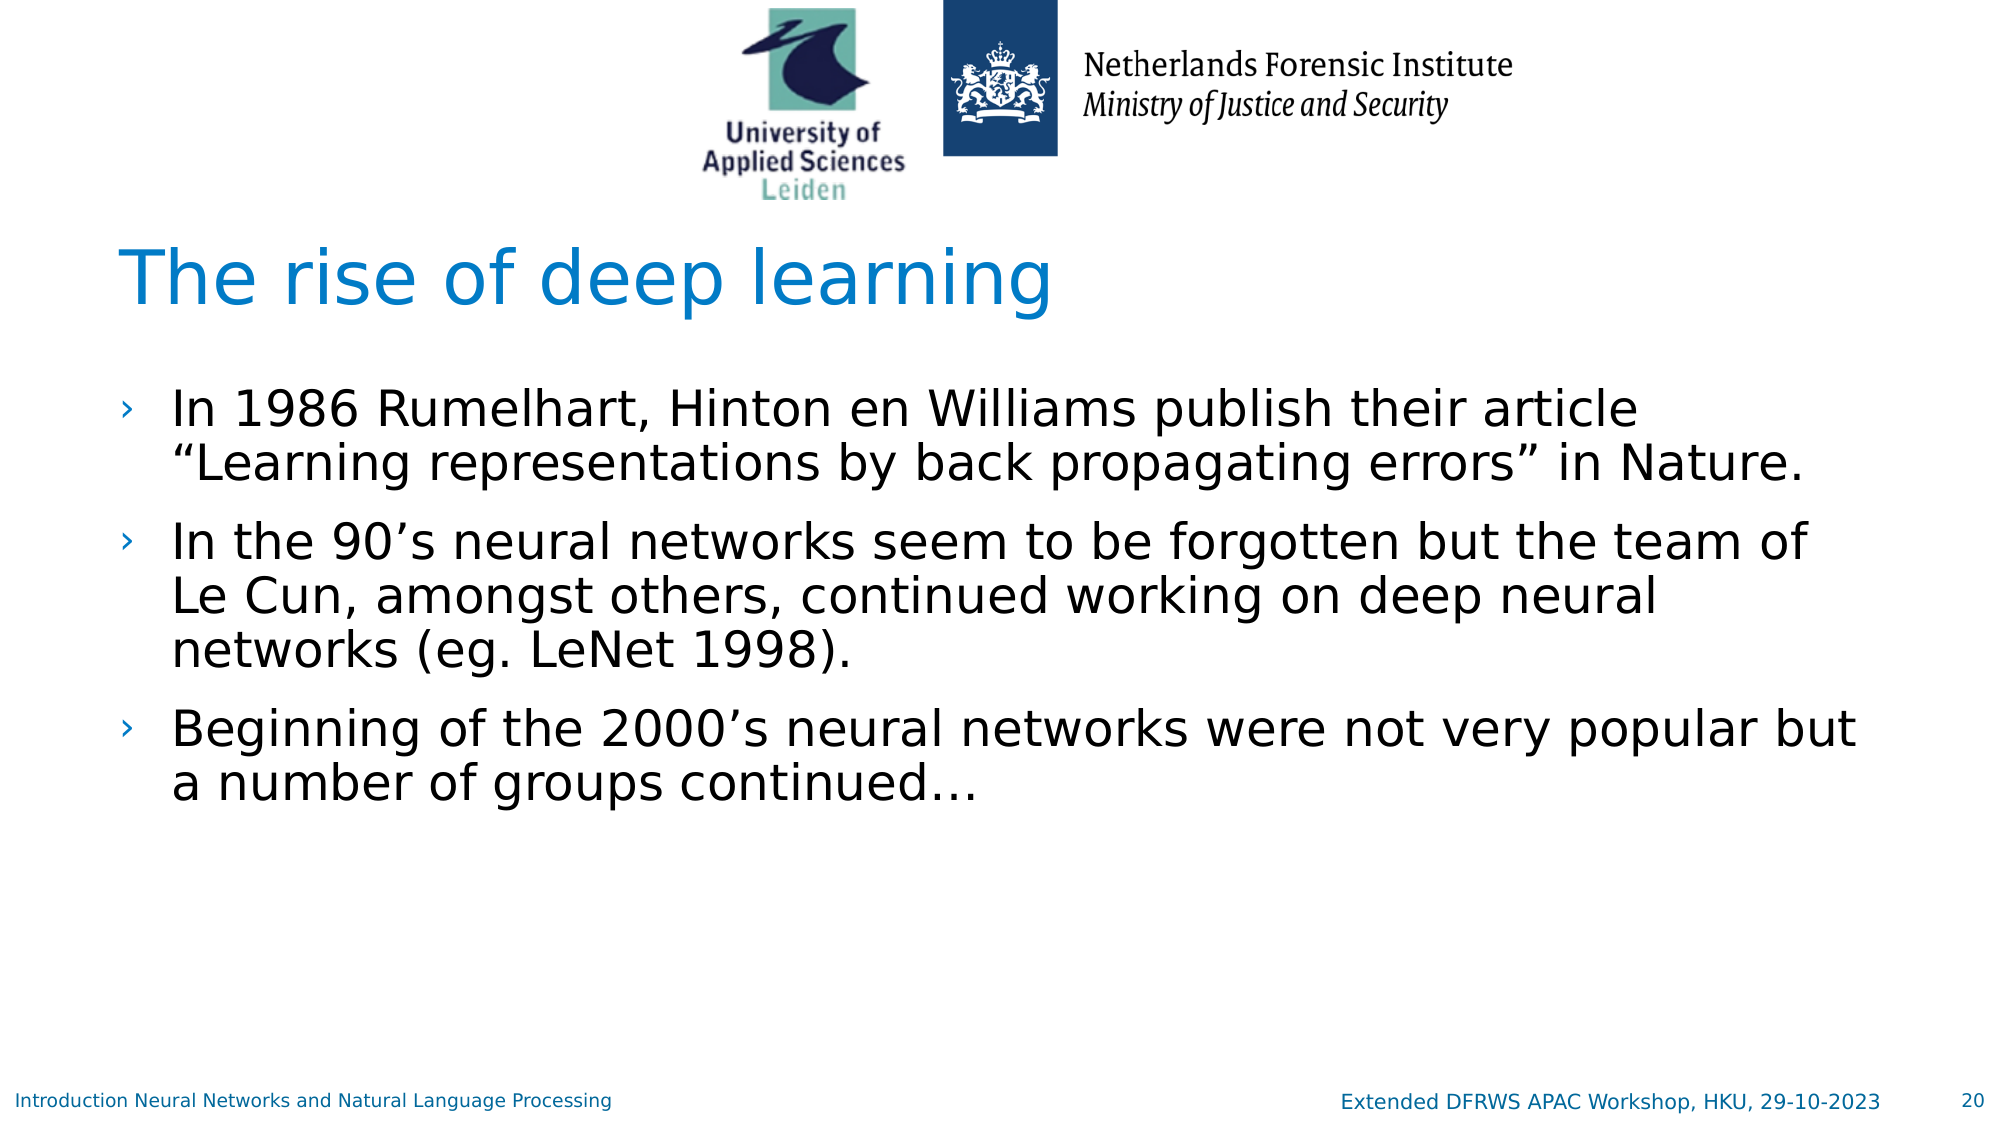

# The rise of deep learning
In 1986 Rumelhart, Hinton en Williams publish their article “Learning representations by back propagating errors” in Nature.
In the 90’s neural networks seem to be forgotten but the team of Le Cun, amongst others, continued working on deep neural networks (eg. LeNet 1998).
Beginning of the 2000’s neural networks were not very popular but a number of groups continued…

Introduction Neural Networks and Natural Language Processing
Extended DFRWS APAC Workshop, HKU, 29-10-2023
20